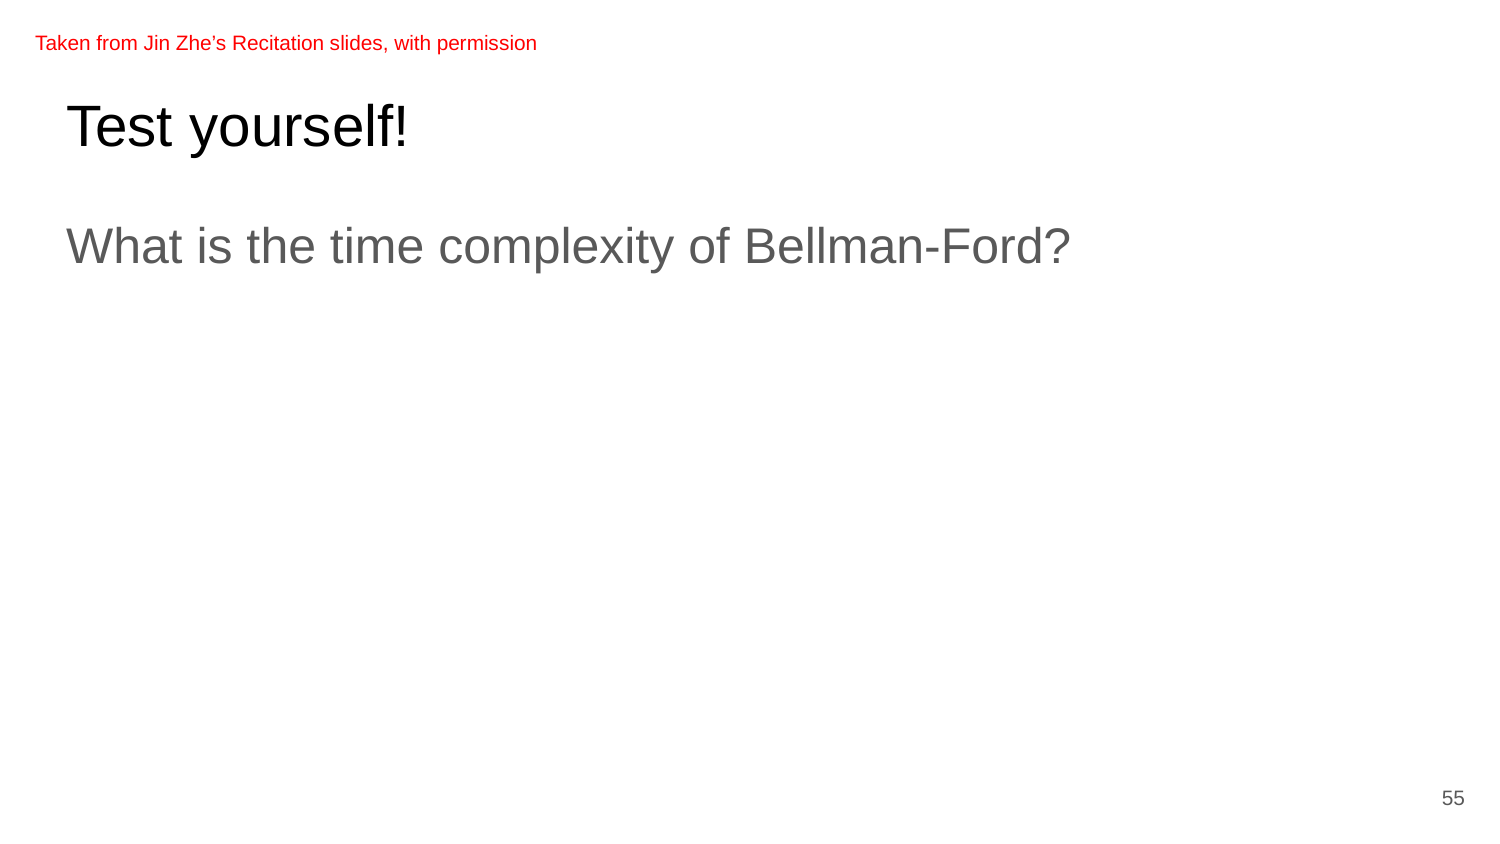

Taken from Jin Zhe’s Recitation slides, with permission
# Test yourself!
What is the time complexity of Bellman-Ford?
55